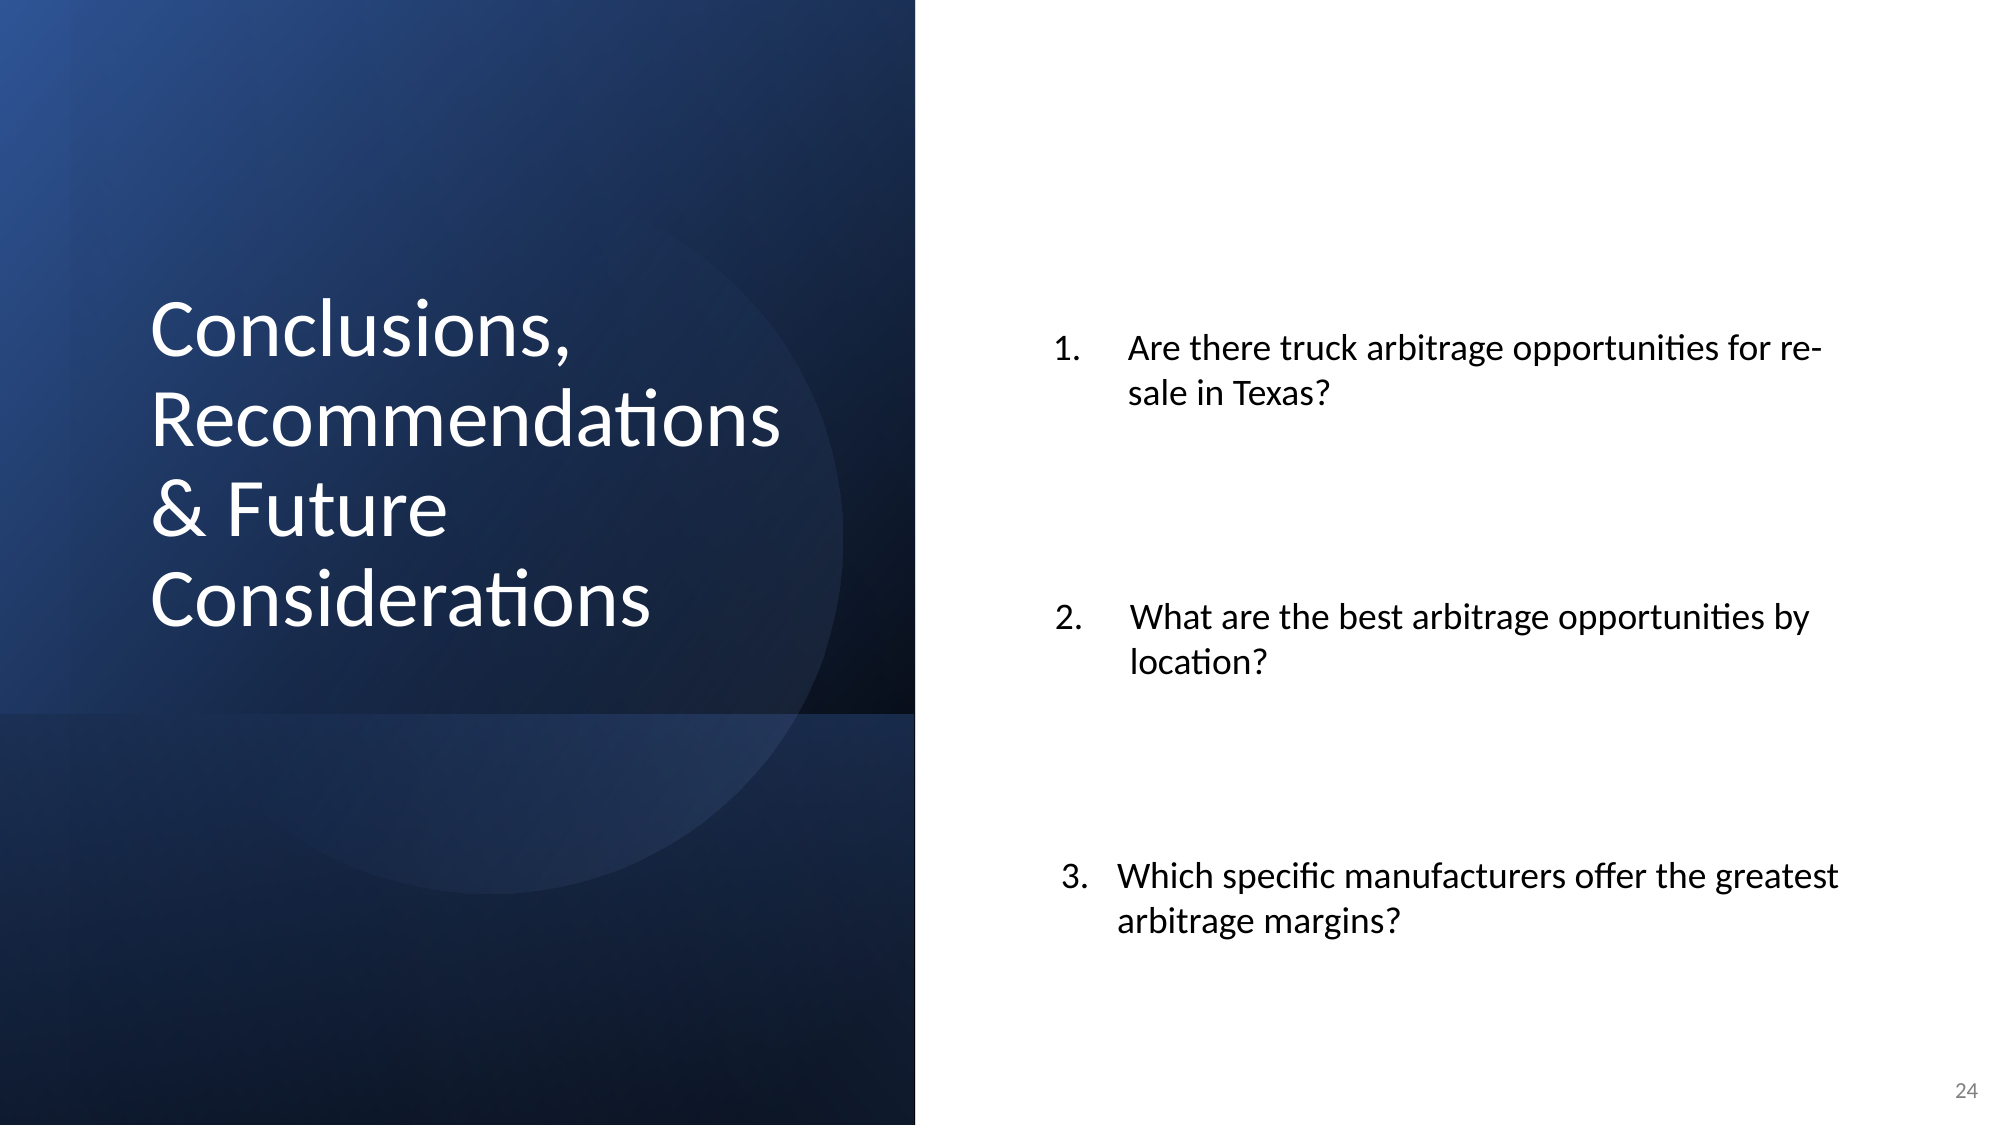

# Conclusions, Recommendations & Future Considerations

Are there truck arbitrage opportunities for re-sale in Texas?

What are the best arbitrage opportunities by location?
Which specific manufacturers offer the greatest  arbitrage margins?

24